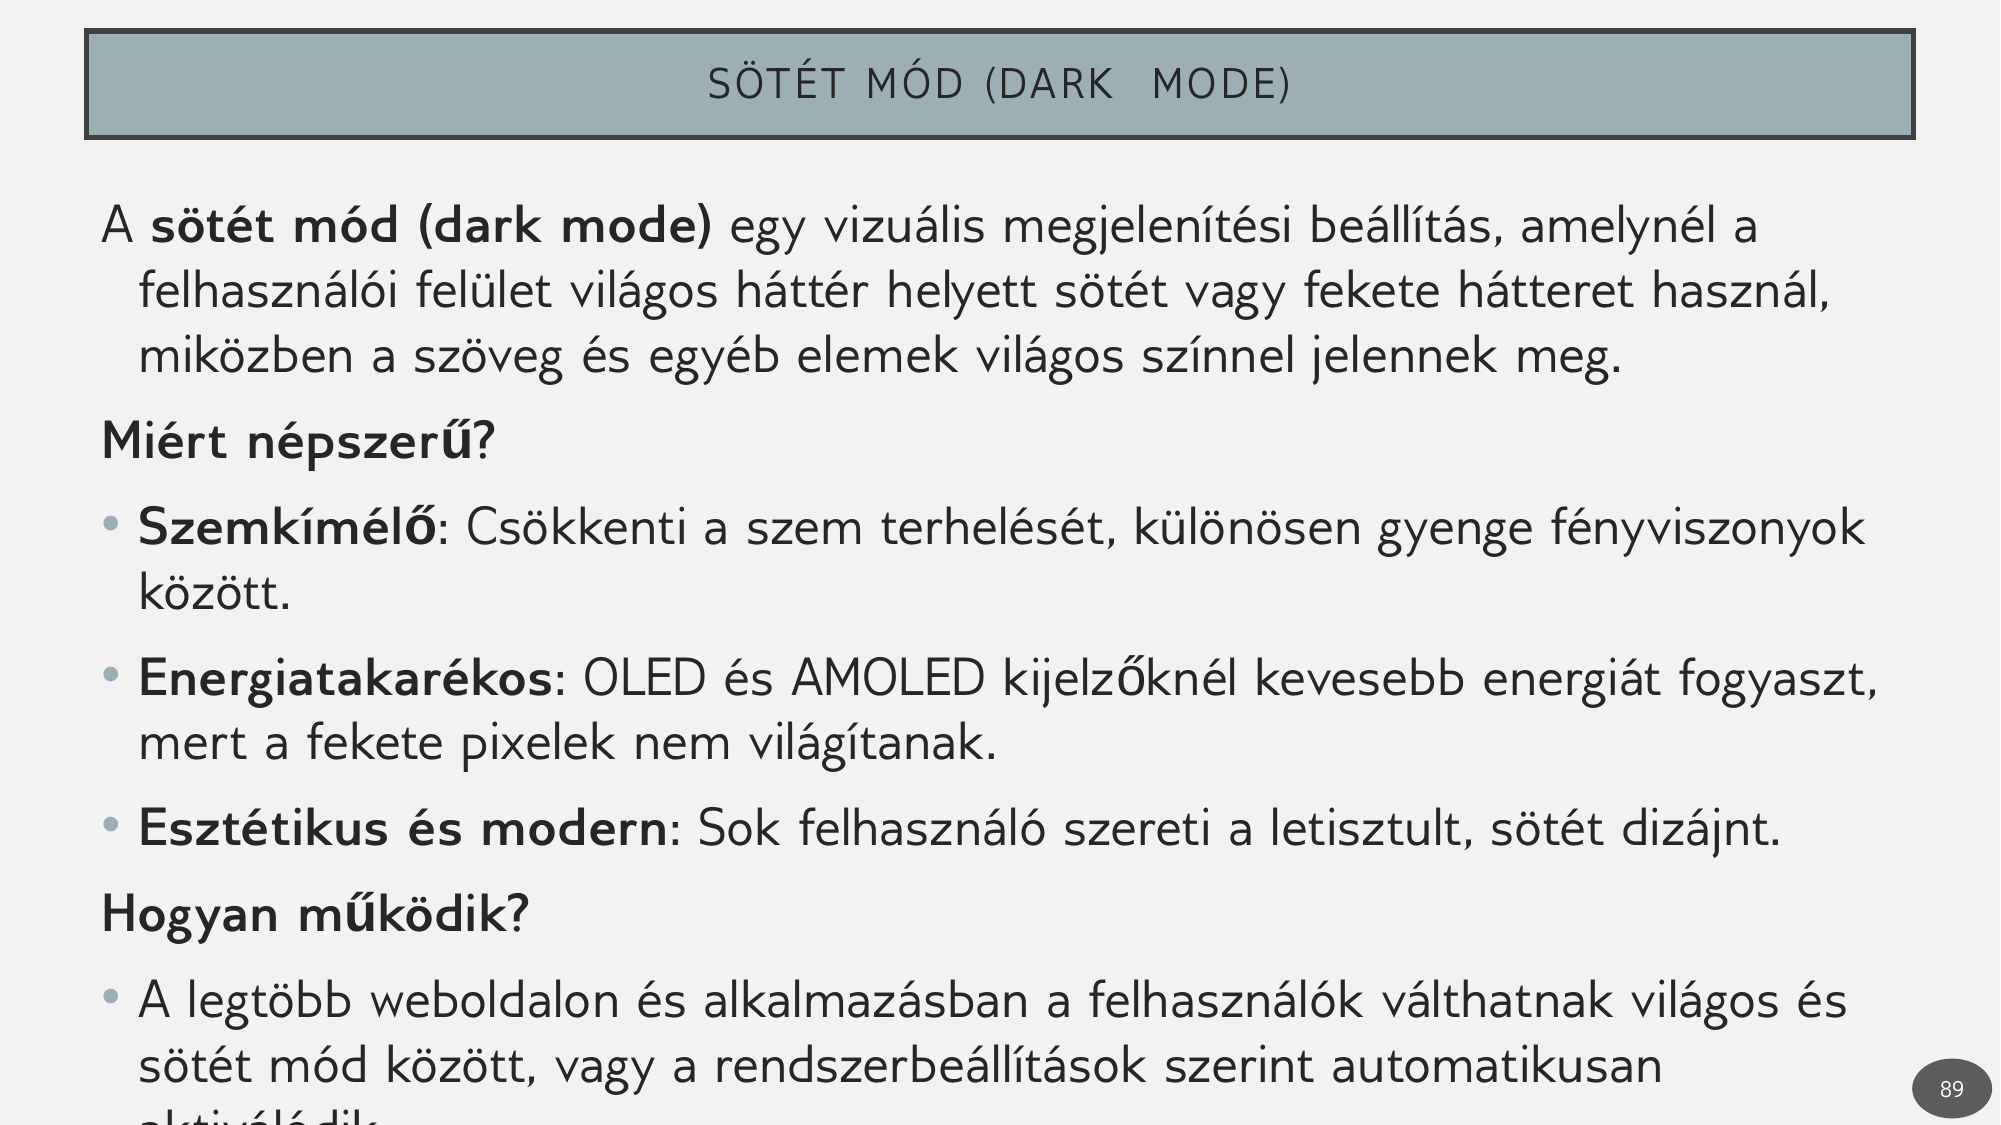

# Sötét mód (dark  mode)
A sötét mód (dark mode) egy vizuális megjelenítési beállítás, amelynél a felhasználói felület világos háttér helyett sötét vagy fekete hátteret használ, miközben a szöveg és egyéb elemek világos színnel jelennek meg.
Miért népszerű?
Szemkímélő: Csökkenti a szem terhelését, különösen gyenge fényviszonyok között.
Energiatakarékos: OLED és AMOLED kijelzőknél kevesebb energiát fogyaszt, mert a fekete pixelek nem világítanak.
Esztétikus és modern: Sok felhasználó szereti a letisztult, sötét dizájnt.
Hogyan működik?
A legtöbb weboldalon és alkalmazásban a felhasználók válthatnak világos és sötét mód között, vagy a rendszerbeállítások szerint automatikusan aktiválódik.

89